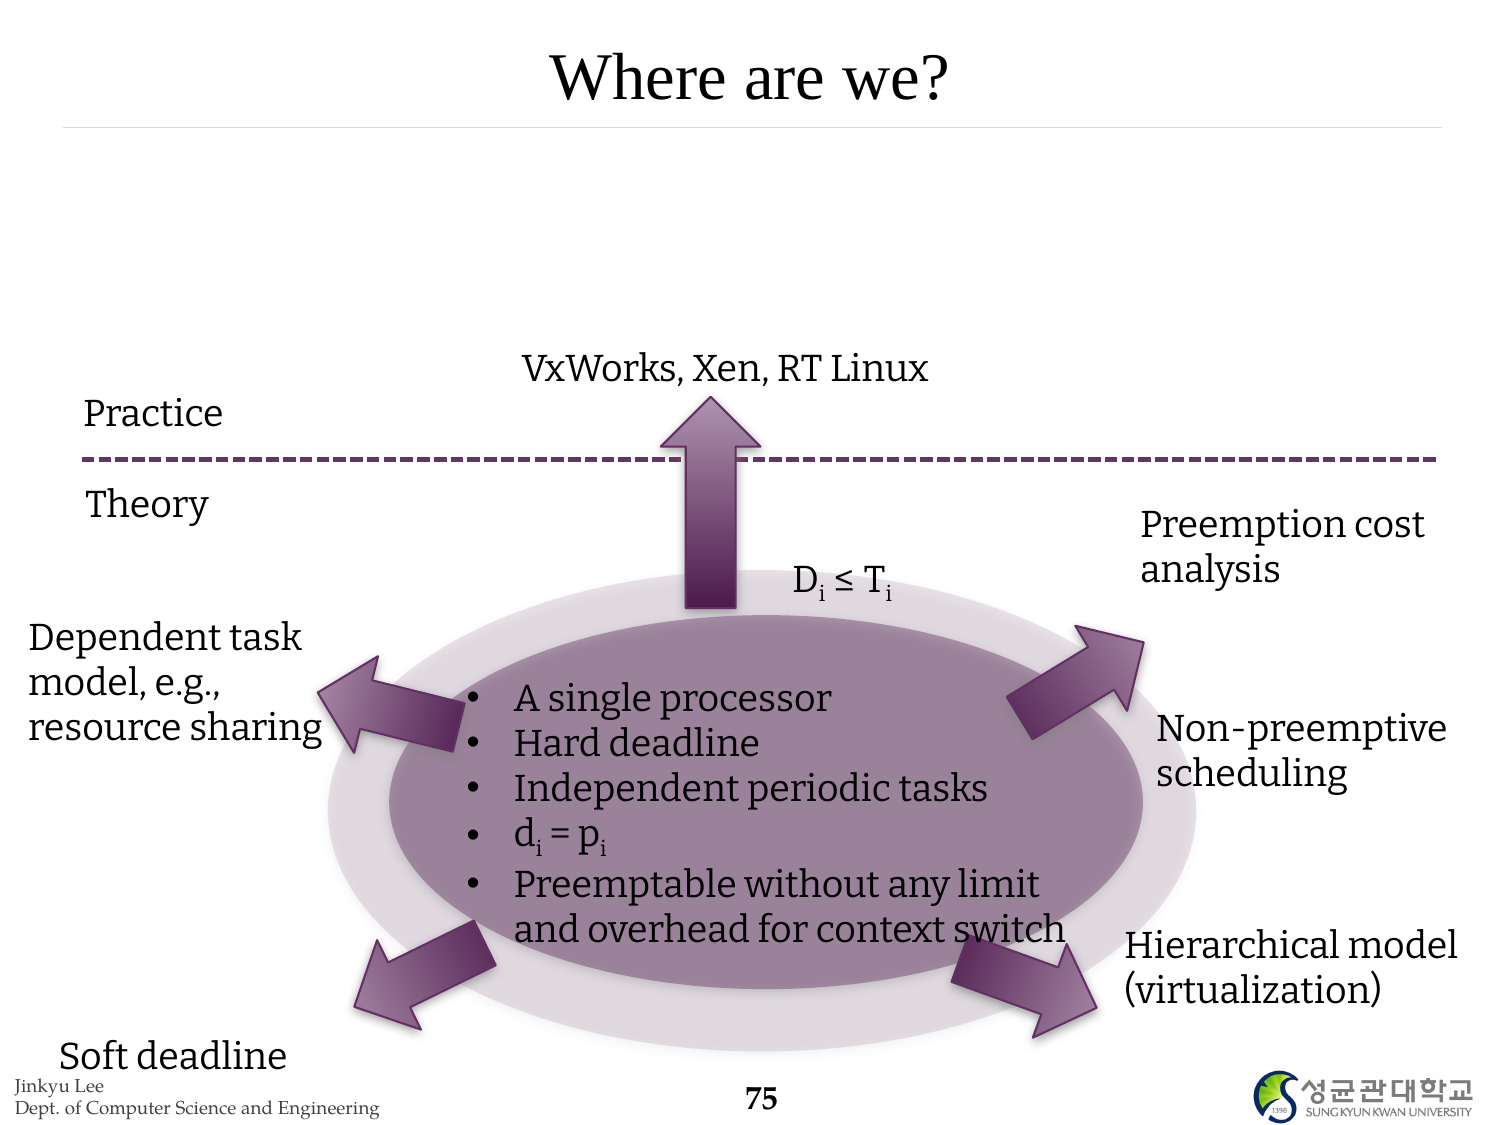

# Where are we?

VxWorks, Xen, RT Linux
Practice

Theory
Preemption cost
analysis
Di ≤ Ti

Dependent task model, e.g., resource sharing

A single processor
Hard deadline
Independent periodic tasks
di = pi
Preemptable without any limit and overhead for context switch

Non-preemptive scheduling

Hierarchical model (virtualization)
Soft deadline